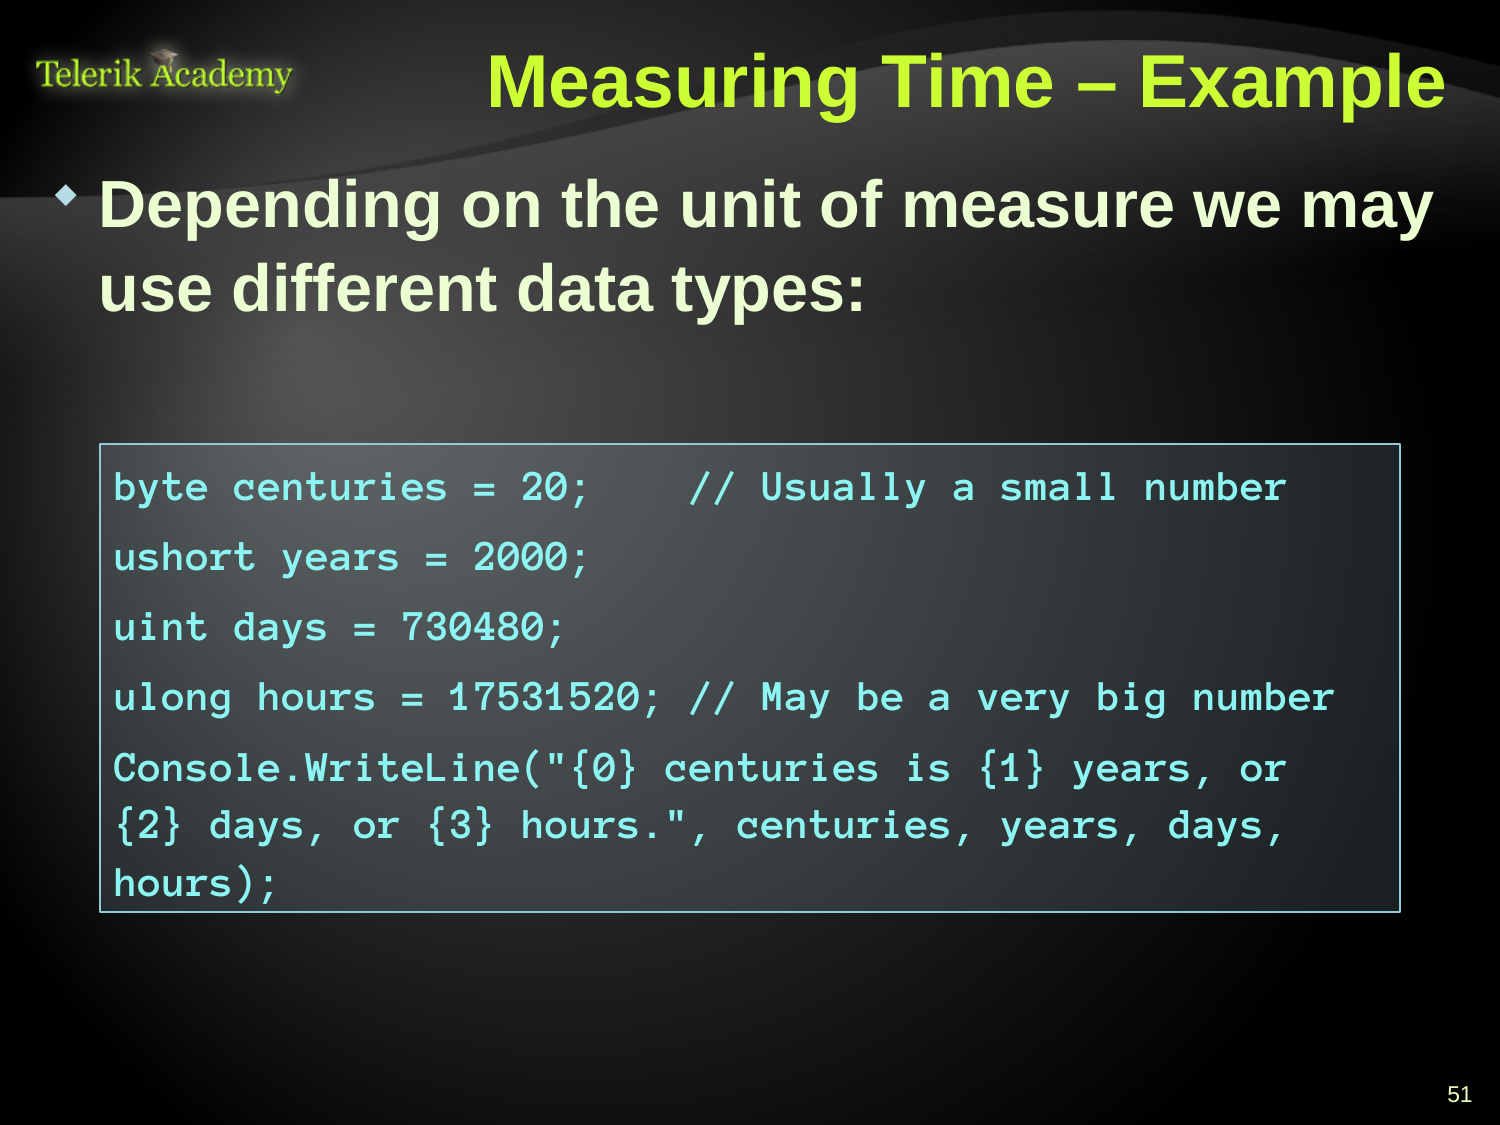

# Measuring Time – Example
Depending on the unit of measure we may use different data types:
byte centuries = 20;    // Usually a small number
ushort years = 2000;
uint days = 730480;
ulong hours = 17531520; // May be a very big number
Console.WriteLine("{0} centuries is {1} years, or {2} days, or {3} hours.", centuries, years, days, hours);
51